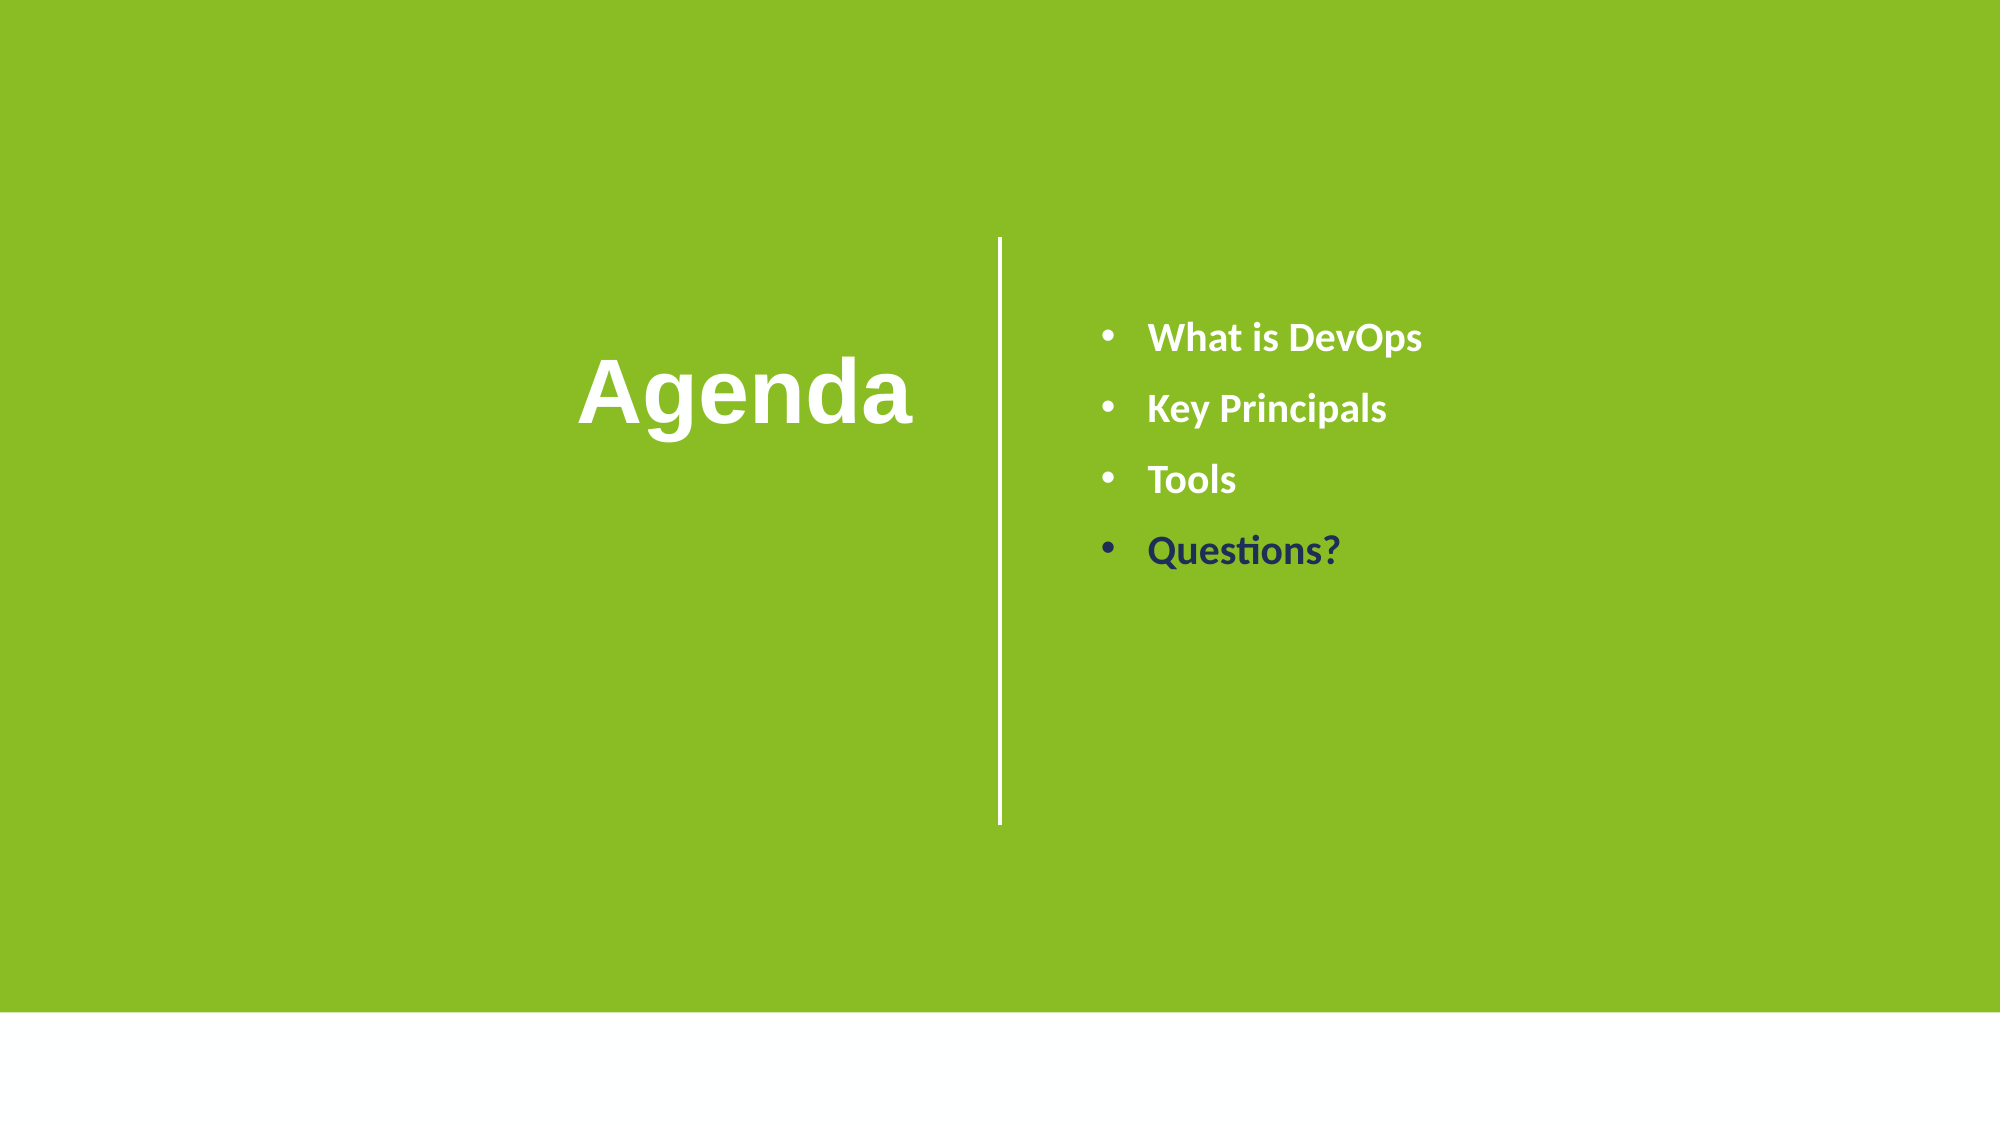

What is DevOps
Key Principals
Tools
Questions?

# Agenda